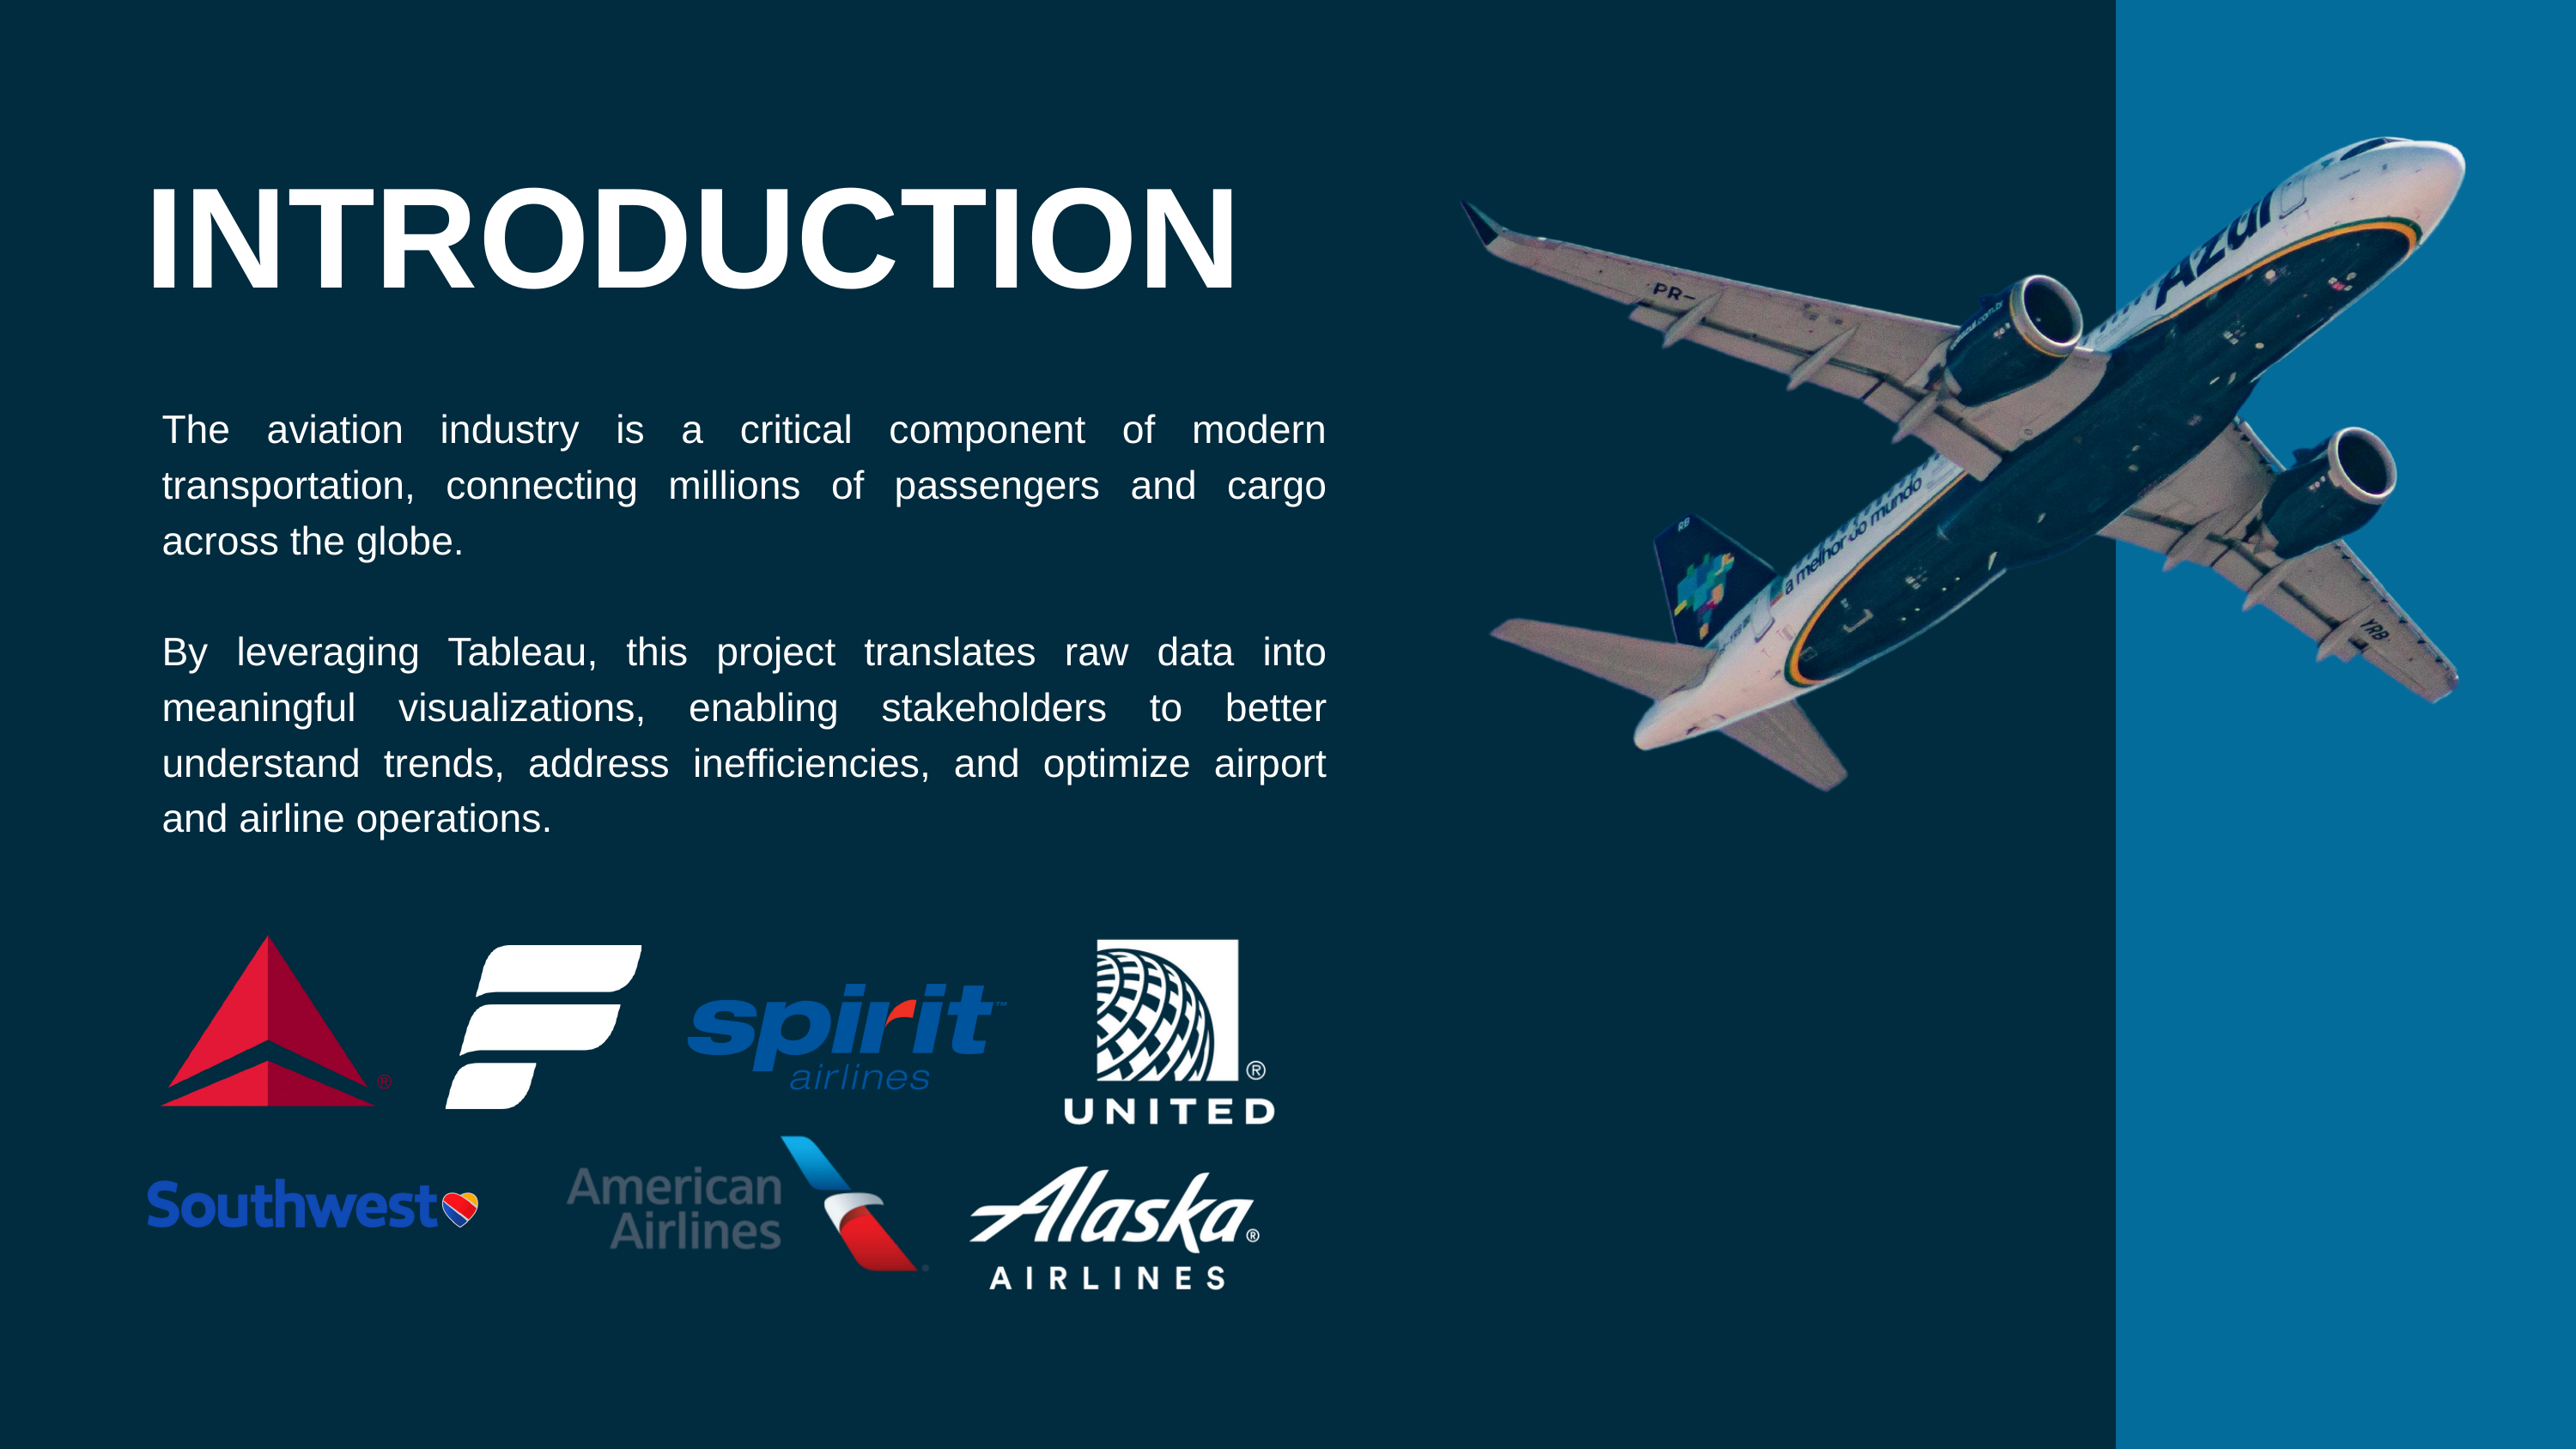

INTRODUCTION
The aviation industry is a critical component of modern transportation, connecting millions of passengers and cargo across the globe.

By leveraging Tableau, this project translates raw data into meaningful visualizations, enabling stakeholders to better understand trends, address inefficiencies, and optimize airport and airline operations.